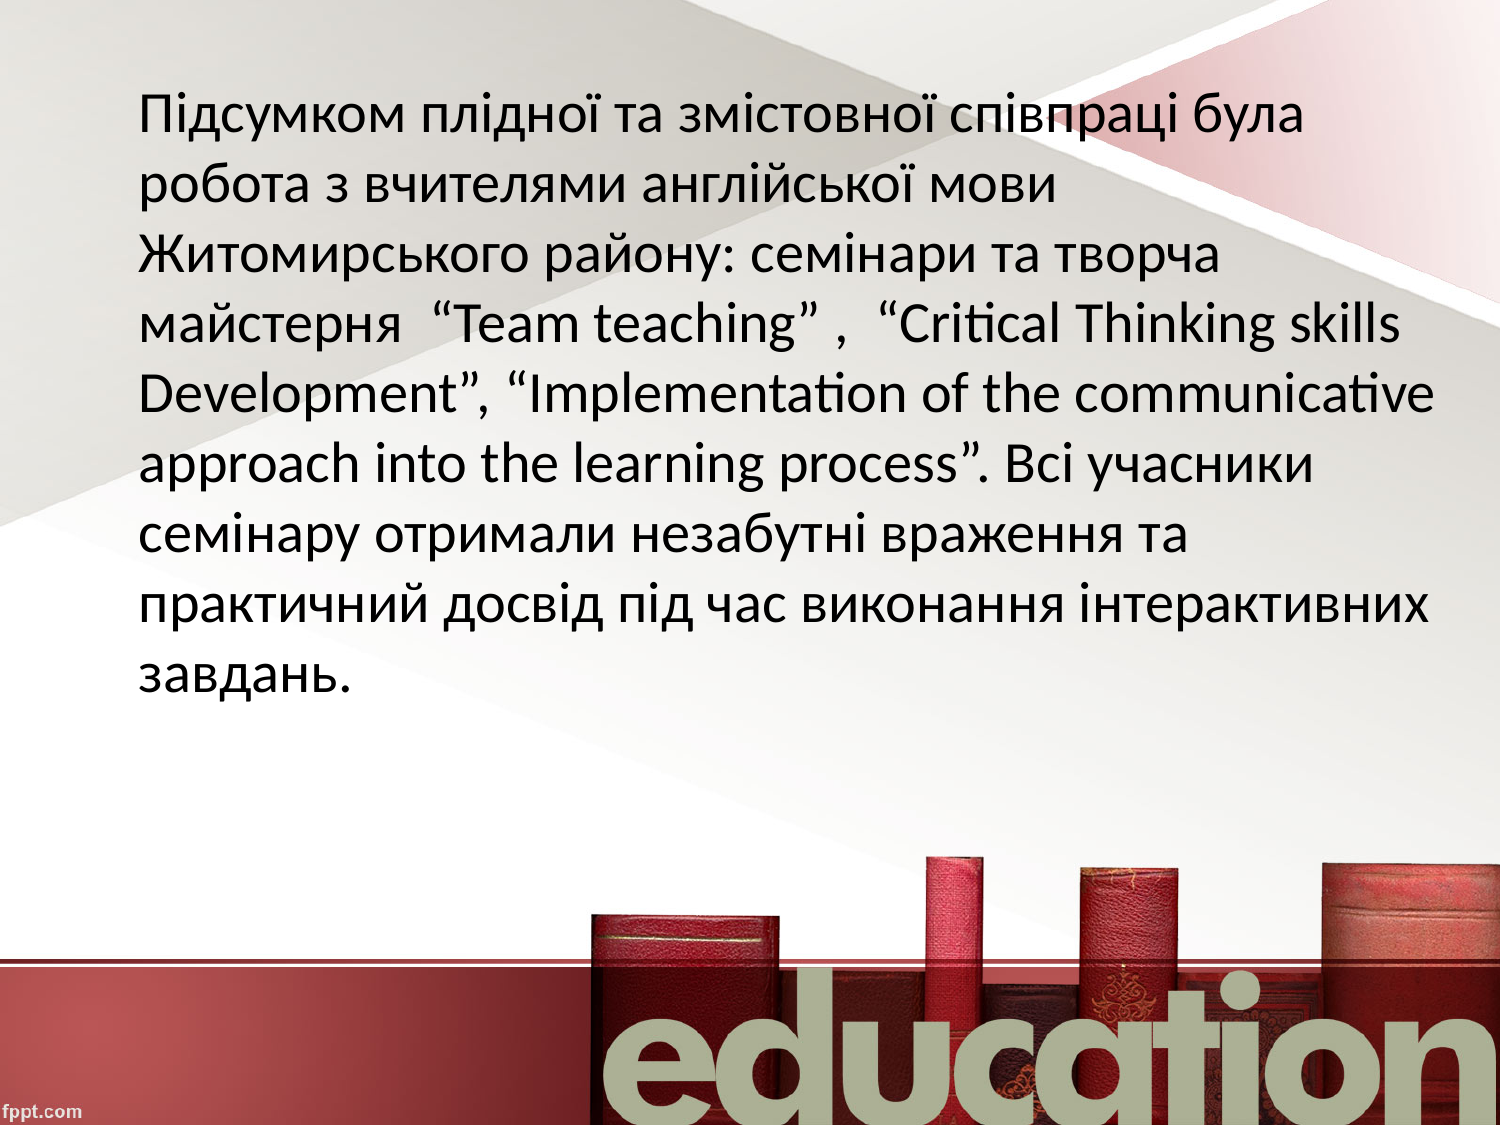

Підсумком плідної та змістовної співпраці була робота з вчителями англійської мови  Житомирського району: семінари та творча майстерня  “Team teaching” ,  “Critical Thinking skills Development”, “Implementation of the communicative approach into the learning process”. Всі учасники семінару отримали незабутні враження та практичний досвід під час виконання інтерактивних завдань.